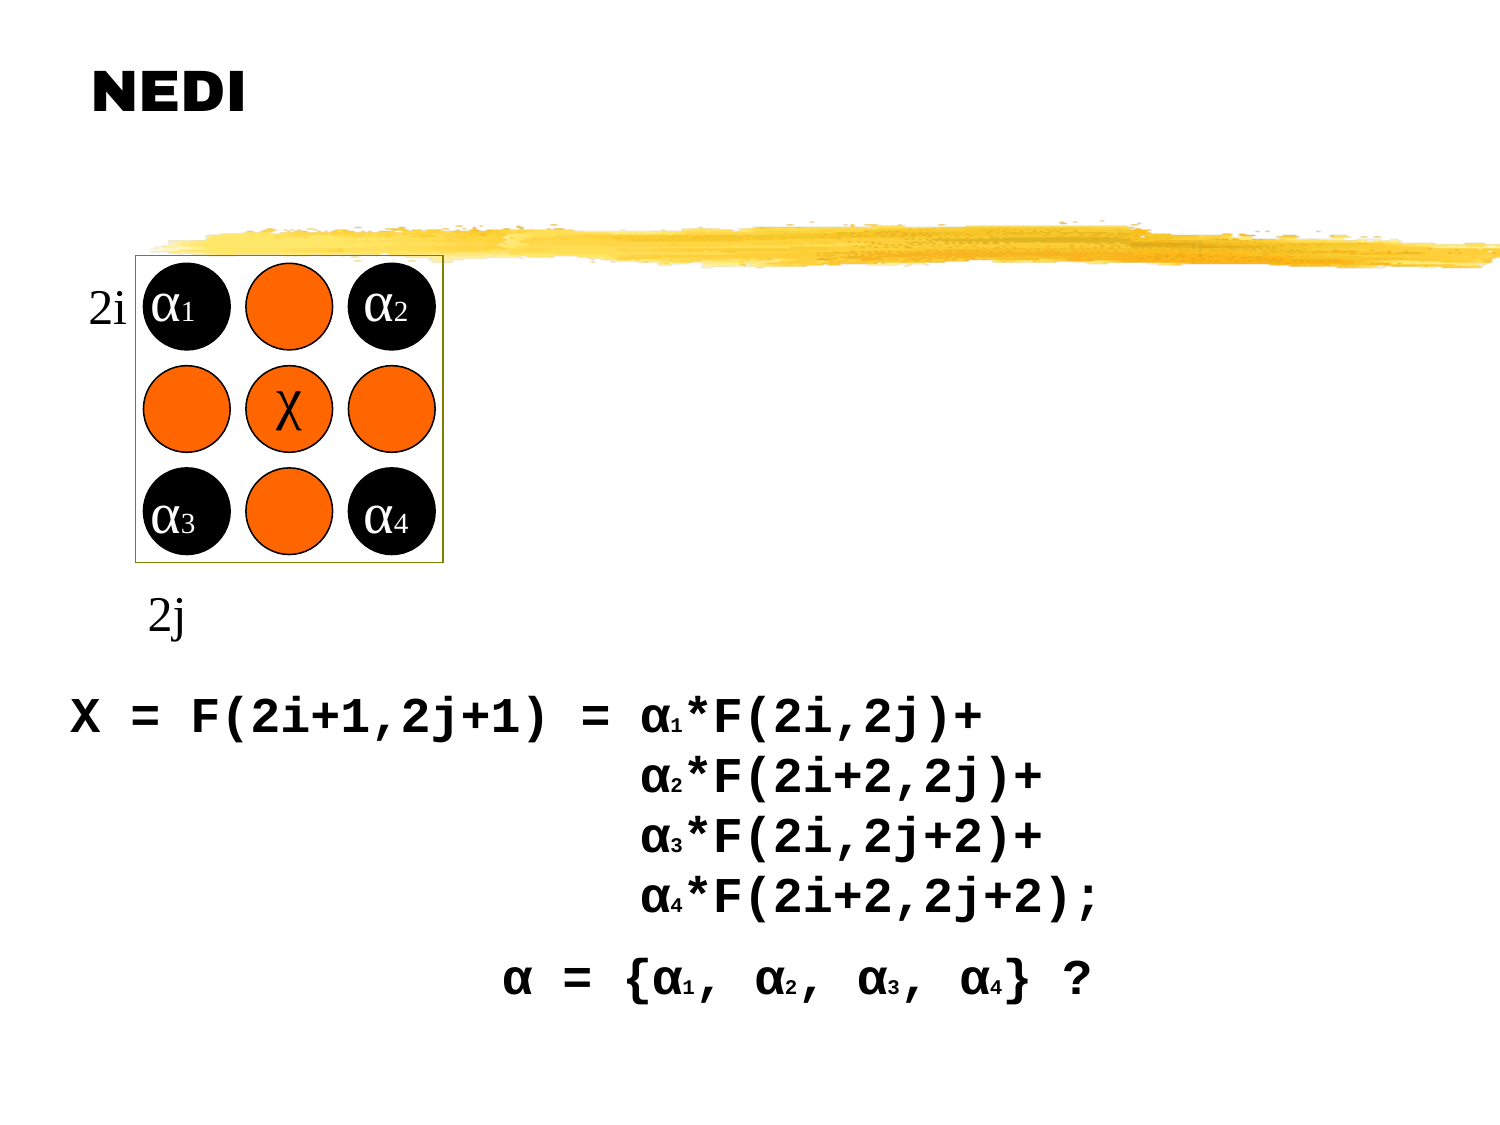

# NEDI

α1
α2
2i
χ
α3
α4
2j
X = F(2i+1,2j+1) = α1*F(2i,2j)+
                   α2*F(2i+2,2j)+
                   α3*F(2i,2j+2)+
                   α4*F(2i+2,2j+2);
α = {α1, α2, α3, α4} ?